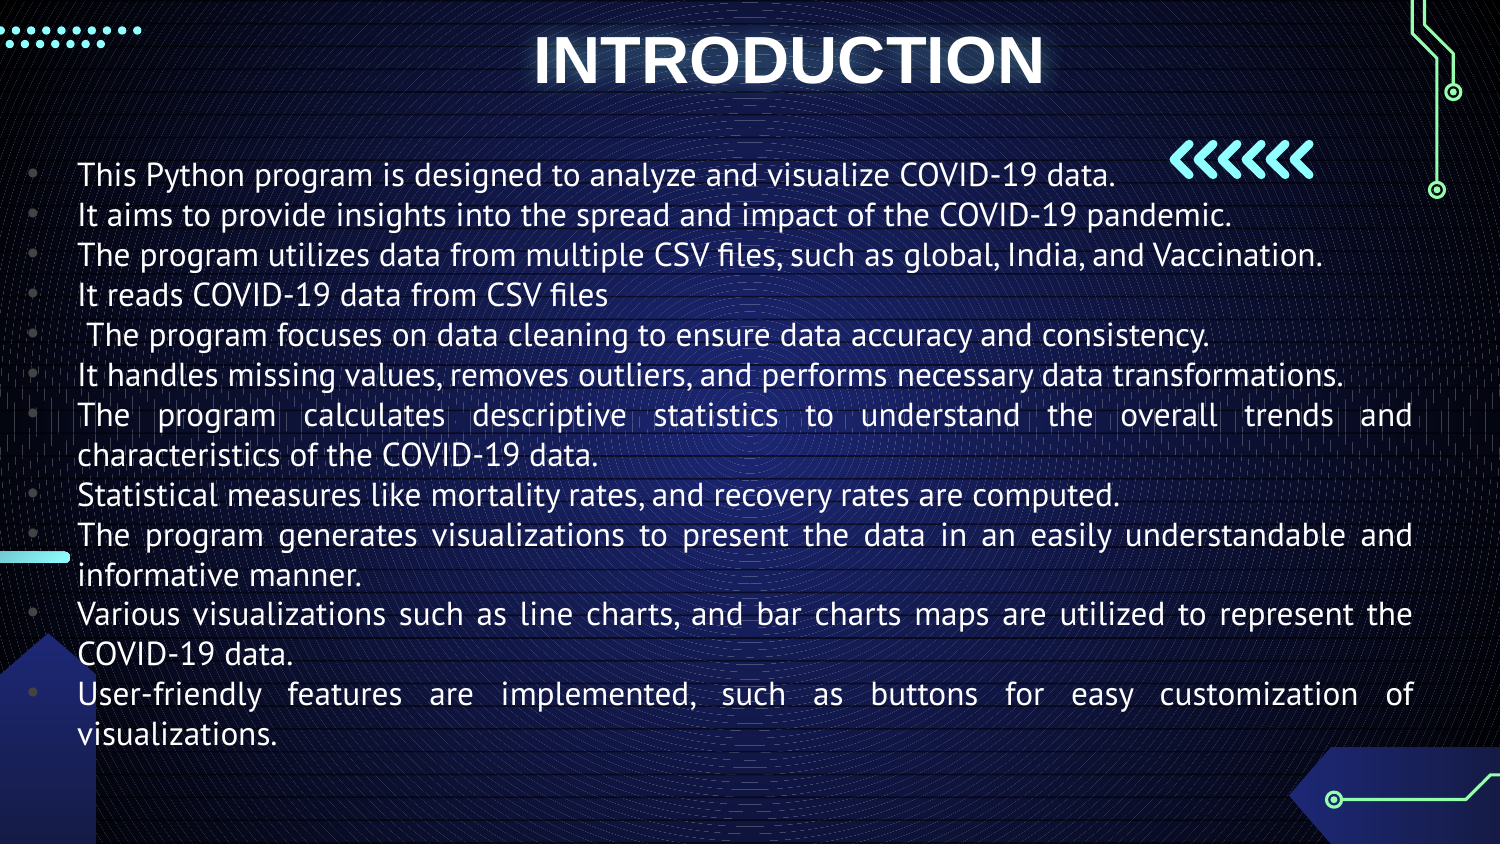

# INTRODUCTION
This Python program is designed to analyze and visualize COVID-19 data.
It aims to provide insights into the spread and impact of the COVID-19 pandemic.
The program utilizes data from multiple CSV files, such as global, India, and Vaccination.
It reads COVID-19 data from CSV files
 The program focuses on data cleaning to ensure data accuracy and consistency.
It handles missing values, removes outliers, and performs necessary data transformations.
The program calculates descriptive statistics to understand the overall trends and characteristics of the COVID-19 data.
Statistical measures like mortality rates, and recovery rates are computed.
The program generates visualizations to present the data in an easily understandable and informative manner.
Various visualizations such as line charts, and bar charts maps are utilized to represent the COVID-19 data.
User-friendly features are implemented, such as buttons for easy customization of visualizations.